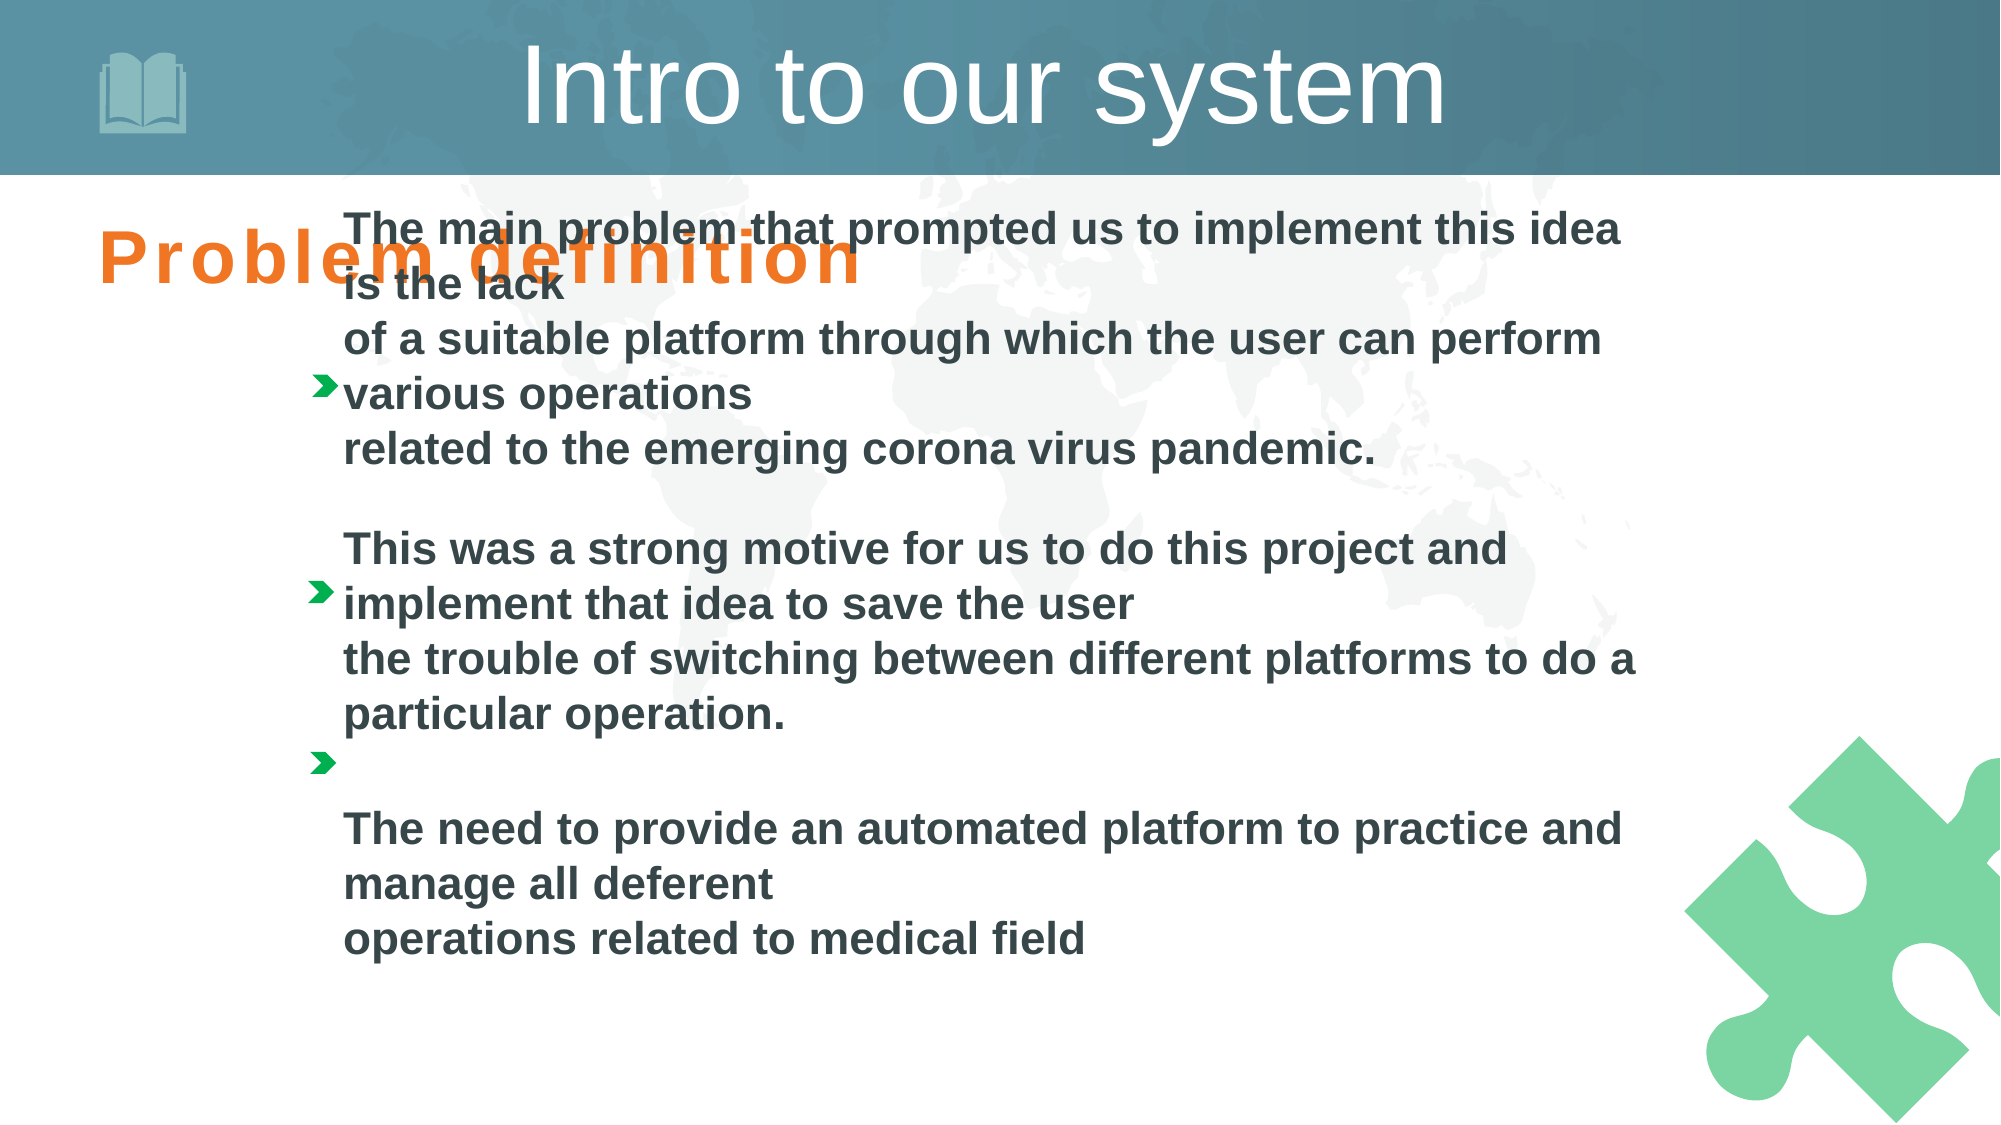

Intro to our system

Problem definition
The main problem that prompted us to implement this idea is the lack
of a suitable platform through which the user can perform various operations
related to the emerging corona virus pandemic.
This was a strong motive for us to do this project and implement that idea to save the user
the trouble of switching between different platforms to do a particular operation.

The need to provide an automated platform to practice and manage all deferent
operations related to medical field